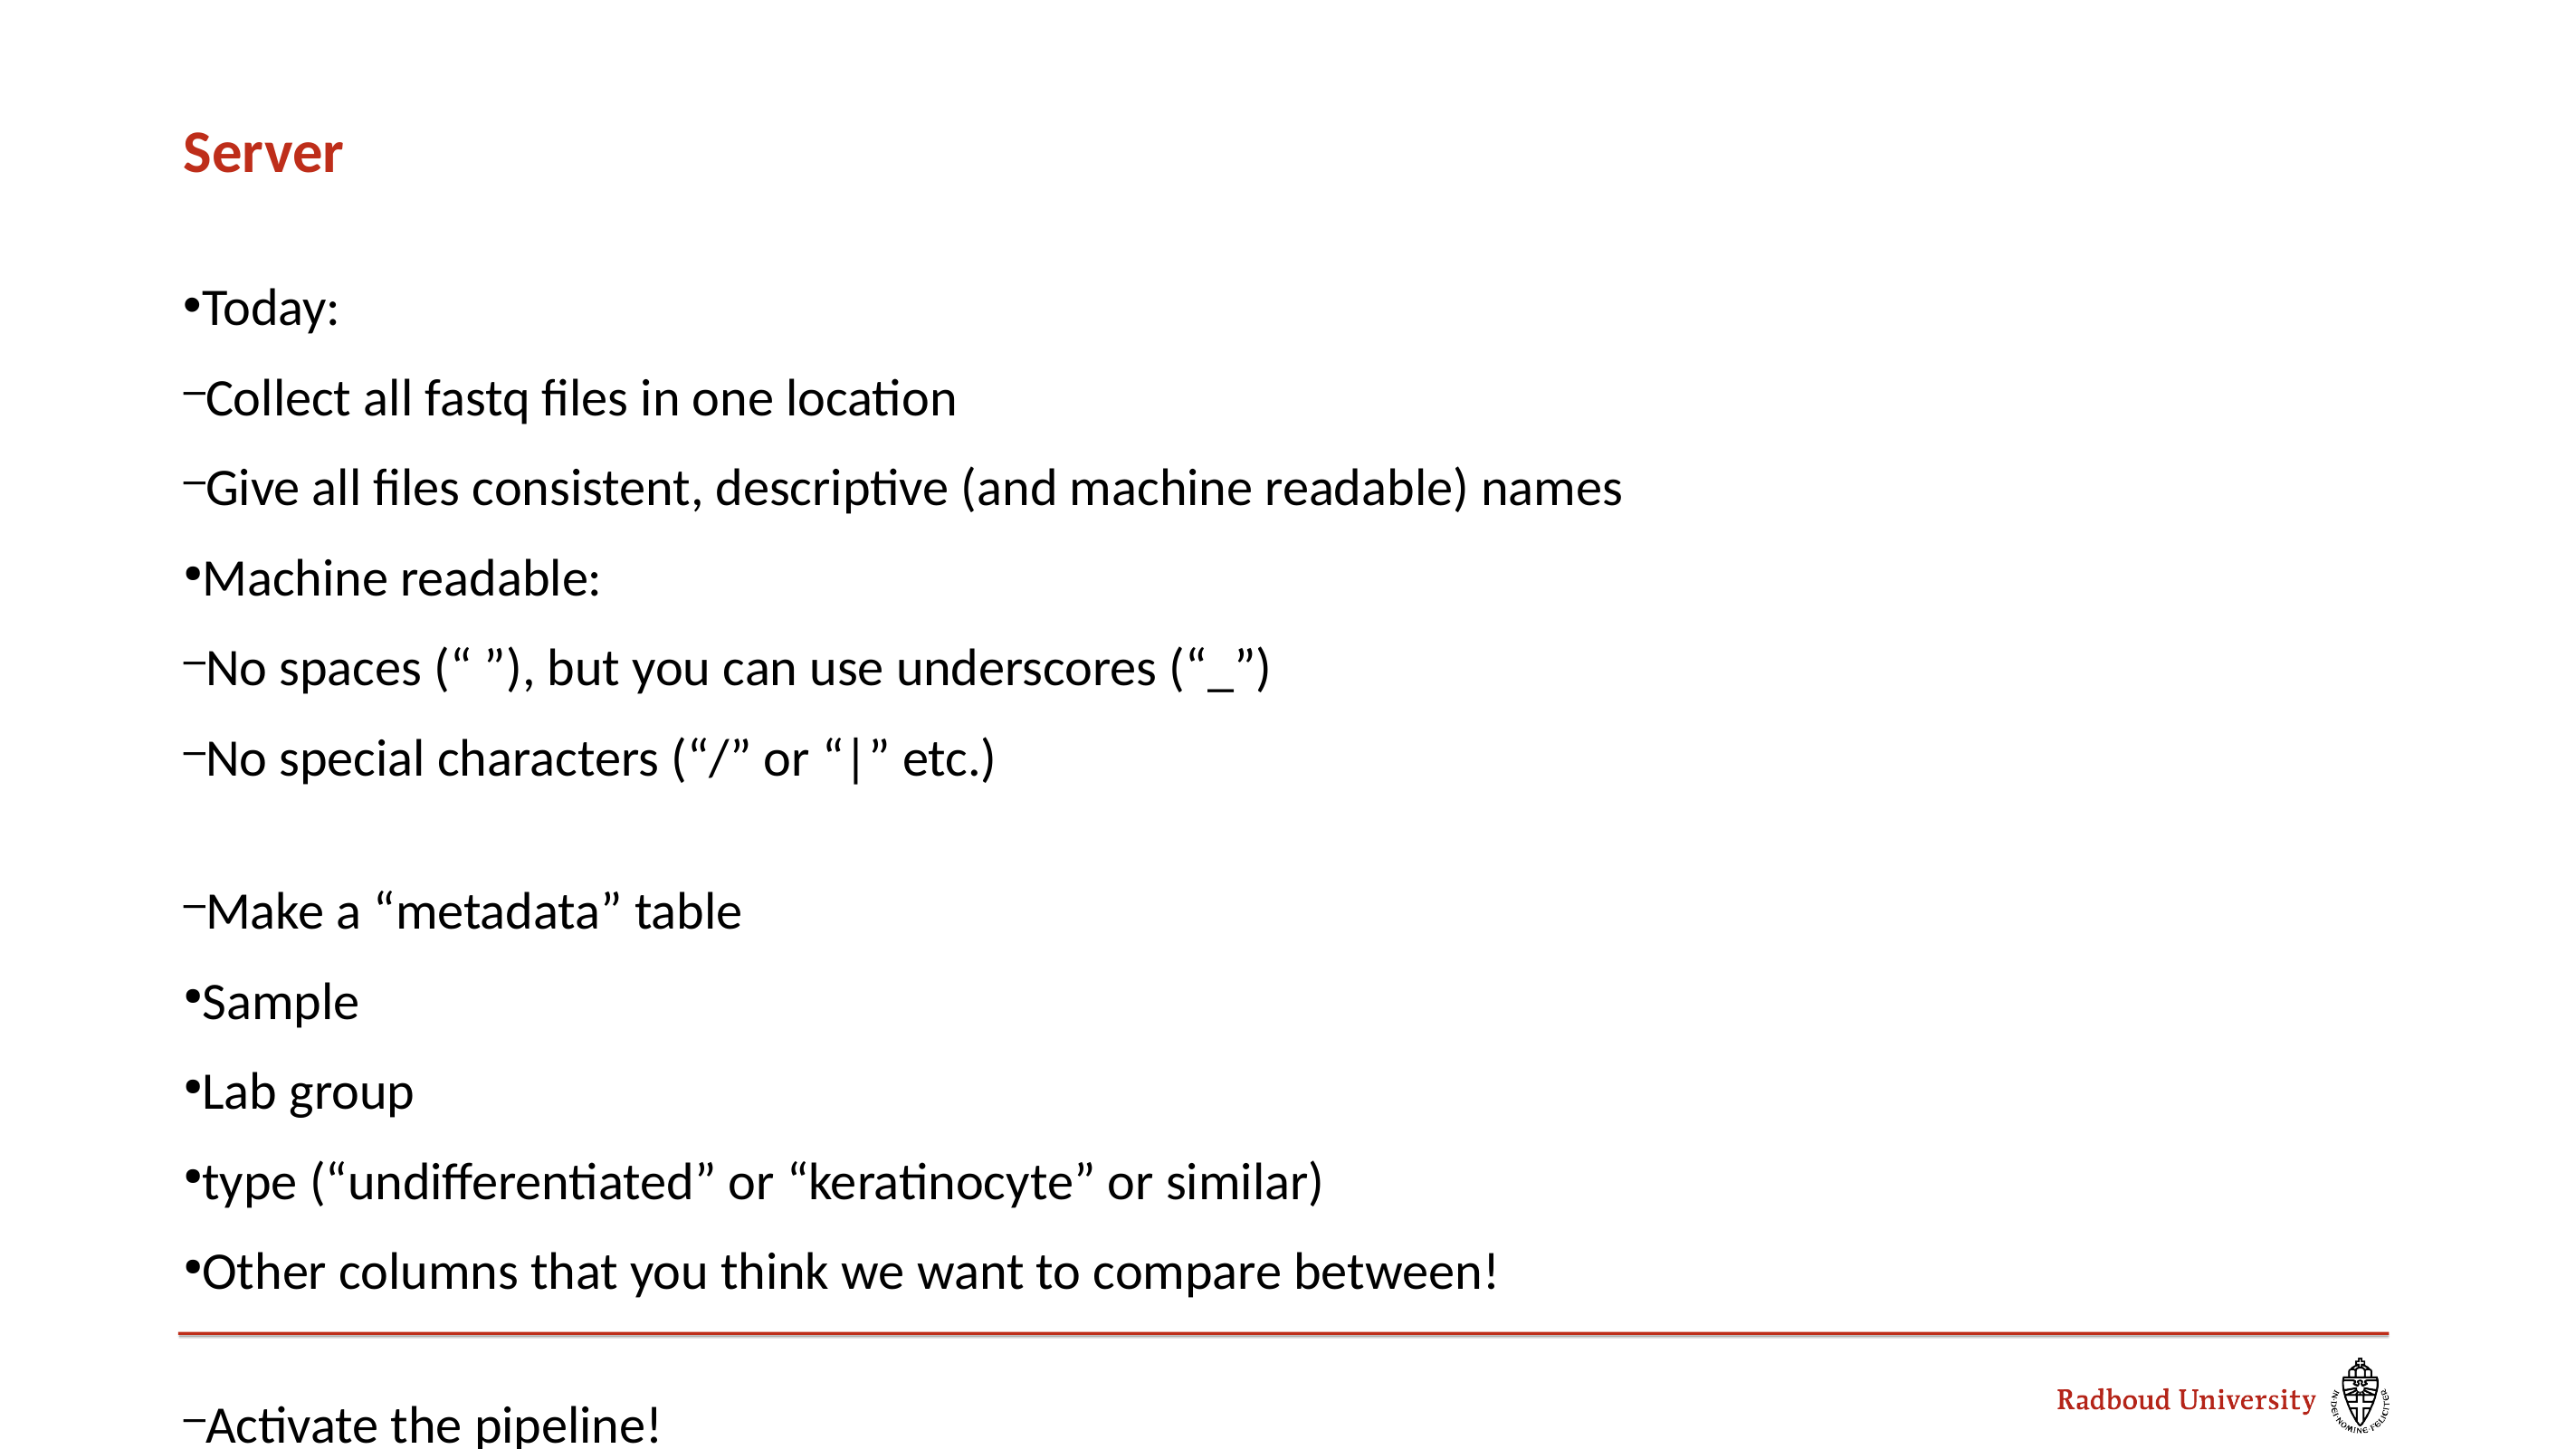

Server
Today:
Collect all fastq files in one location
Give all files consistent, descriptive (and machine readable) names
Machine readable:
No spaces (“ ”), but you can use underscores (“_”)
No special characters (“/” or “|” etc.)
Make a “metadata” table
Sample
Lab group
type (“undifferentiated” or “keratinocyte” or similar)
Other columns that you think we want to compare between!
Activate the pipeline!